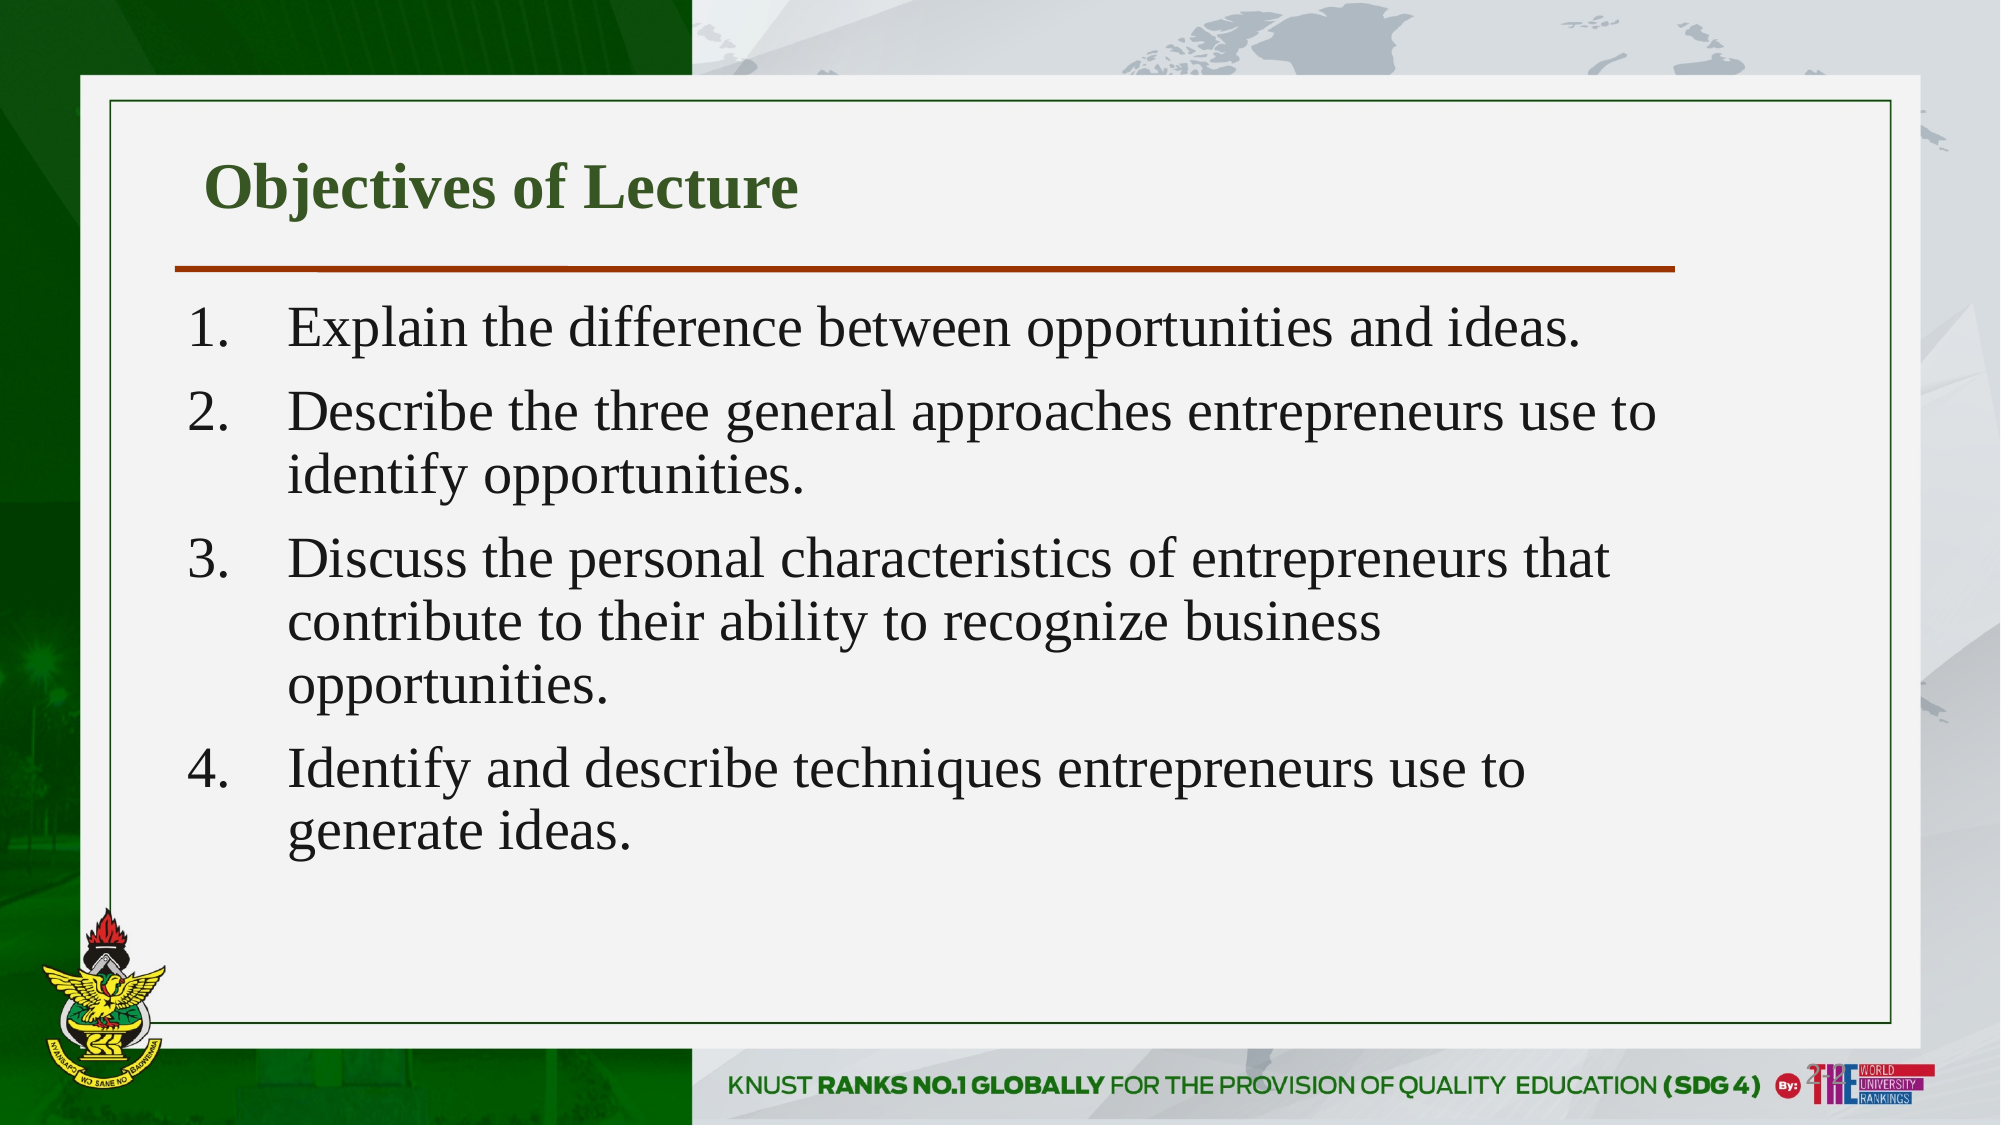

# Objectives of Lecture

Explain the difference between opportunities and ideas.
Describe the three general approaches entrepreneurs use to identify opportunities.
Discuss the personal characteristics of entrepreneurs that contribute to their ability to recognize business opportunities.
Identify and describe techniques entrepreneurs use to generate ideas.
2-2